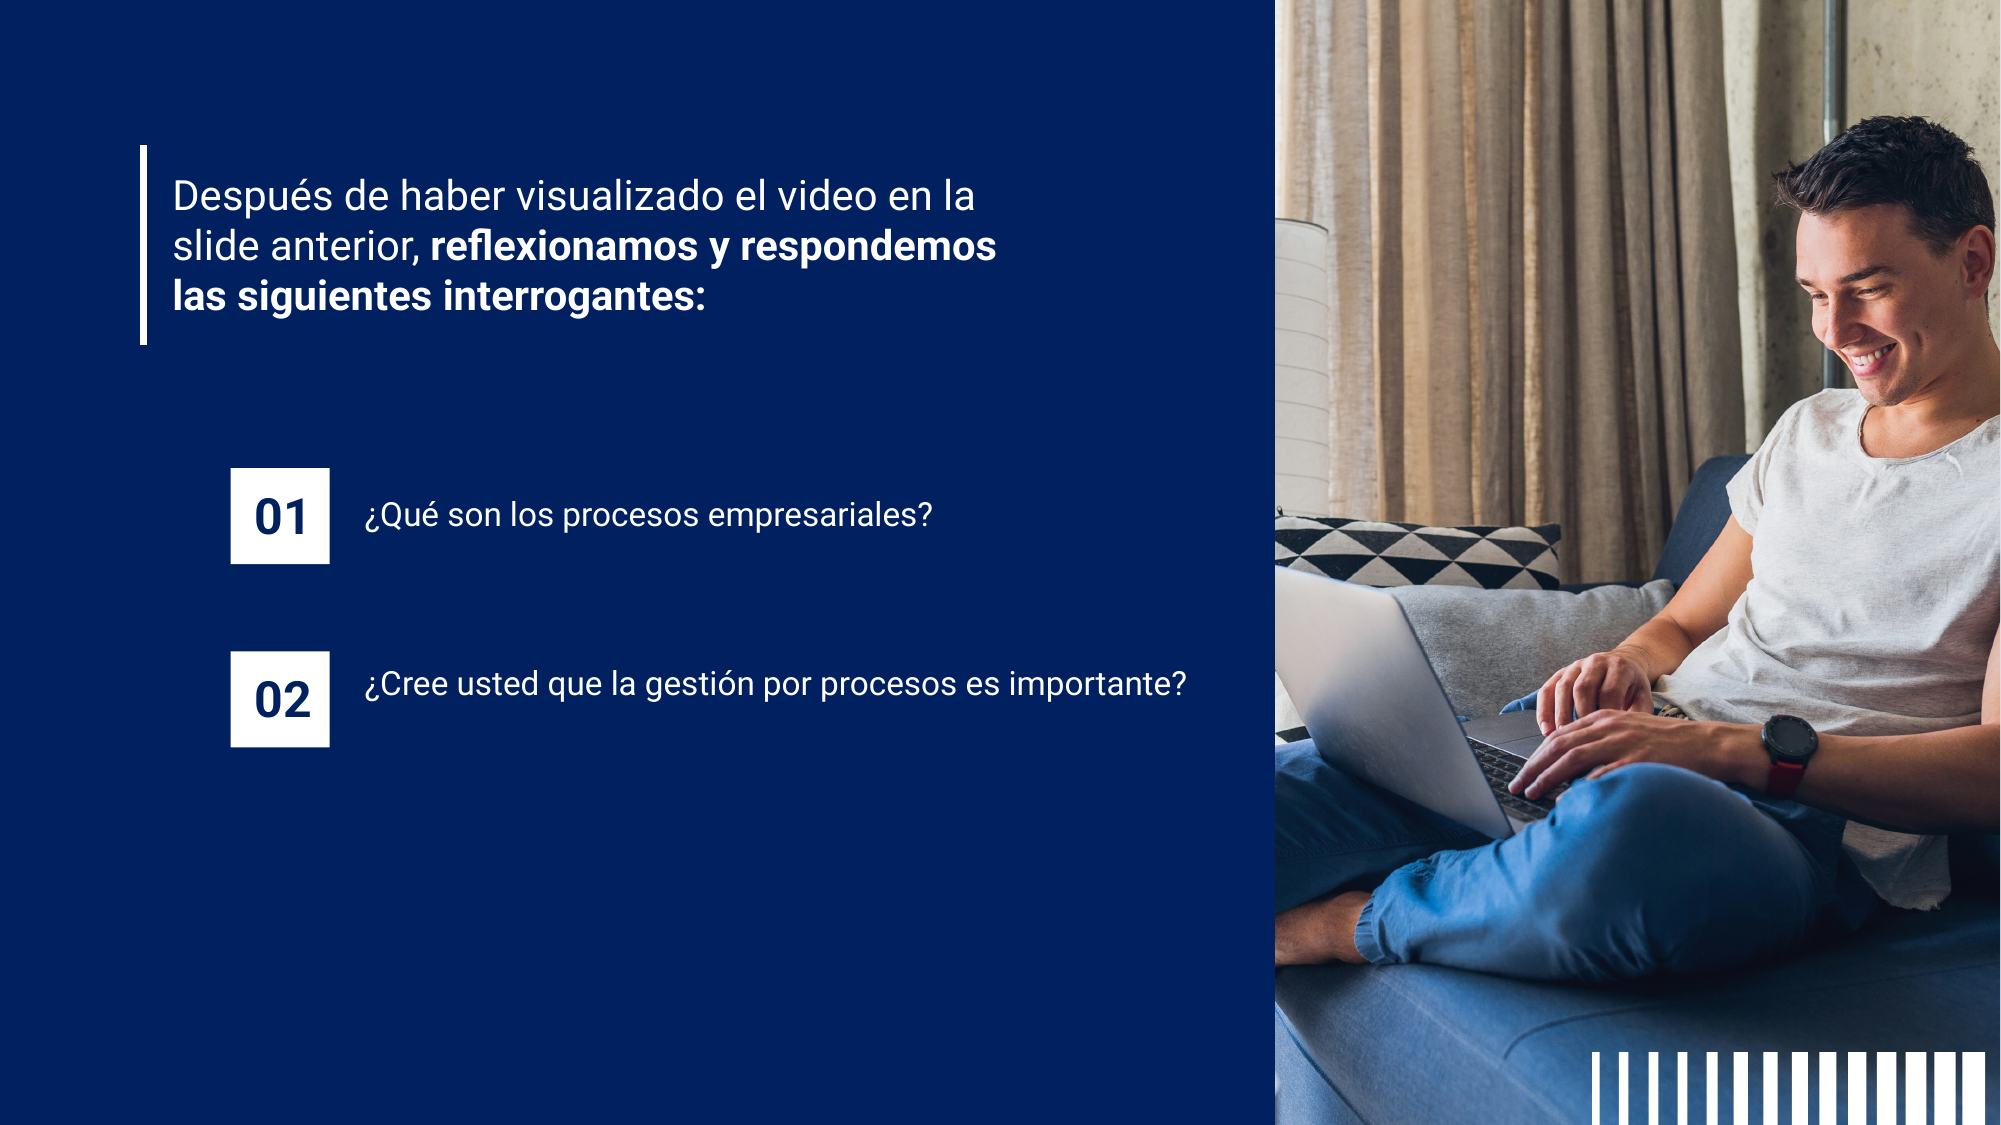

Después de haber visualizado el video en la  slide anterior, reflexionamos y respondemos las siguientes interrogantes:
¿Qué son los procesos empresariales?

01
¿Cree usted que la gestión por procesos es importante?

02